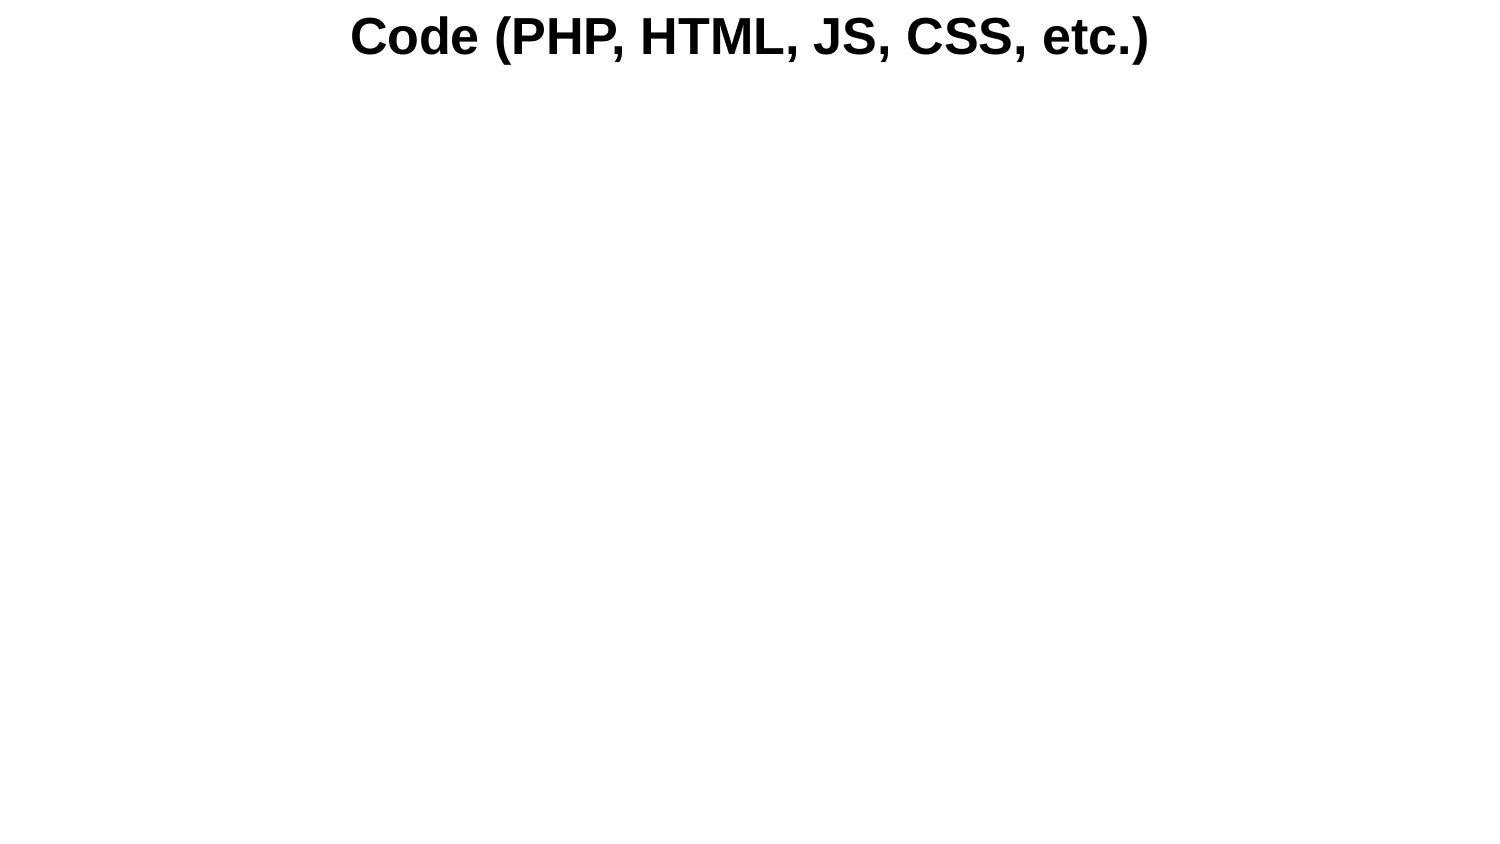

# Code (PHP, HTML, JS, CSS, etc.)